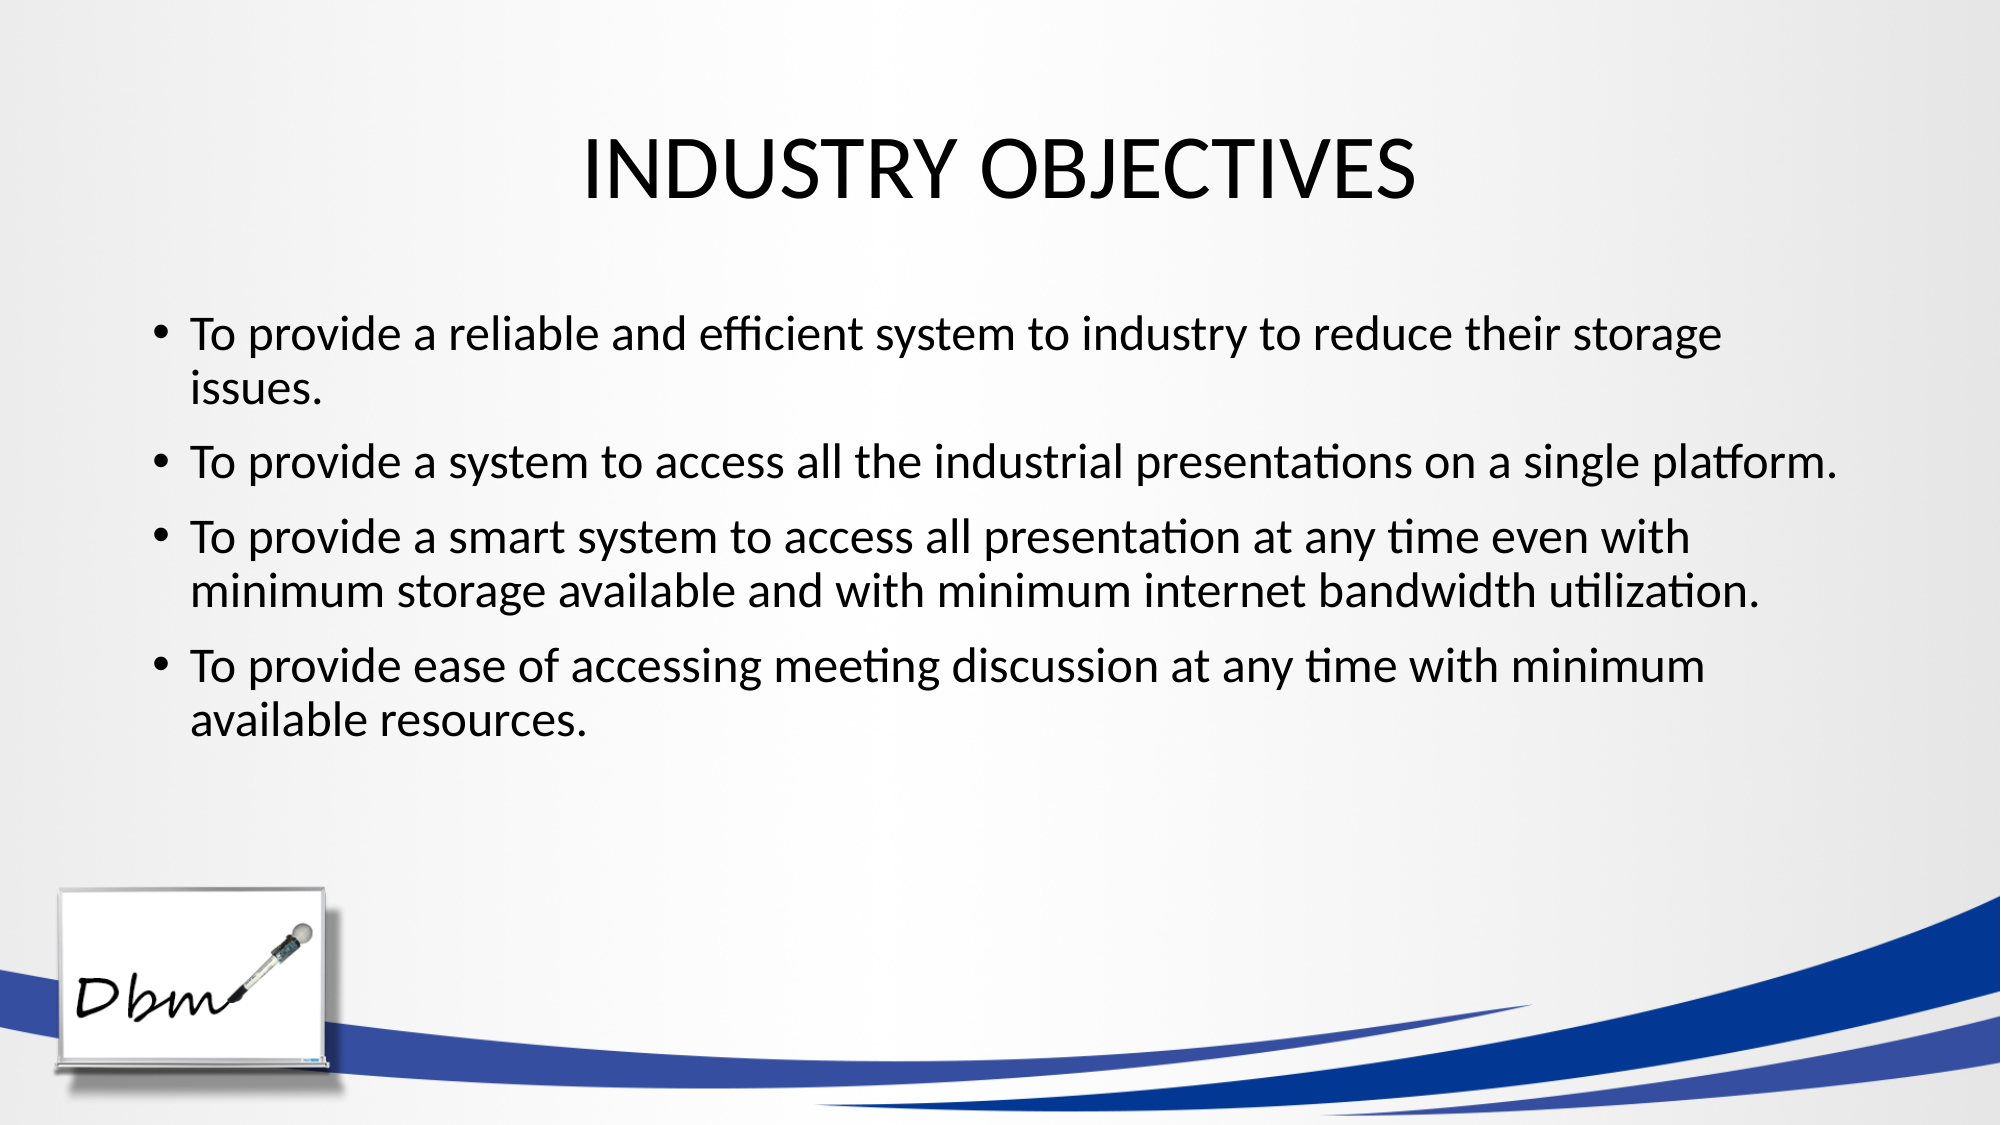

# INDUSTRY OBJECTIVES
To provide a reliable and efficient system to industry to reduce their storage issues.
To provide a system to access all the industrial presentations on a single platform.
To provide a smart system to access all presentation at any time even with minimum storage available and with minimum internet bandwidth utilization.
To provide ease of accessing meeting discussion at any time with minimum available resources.